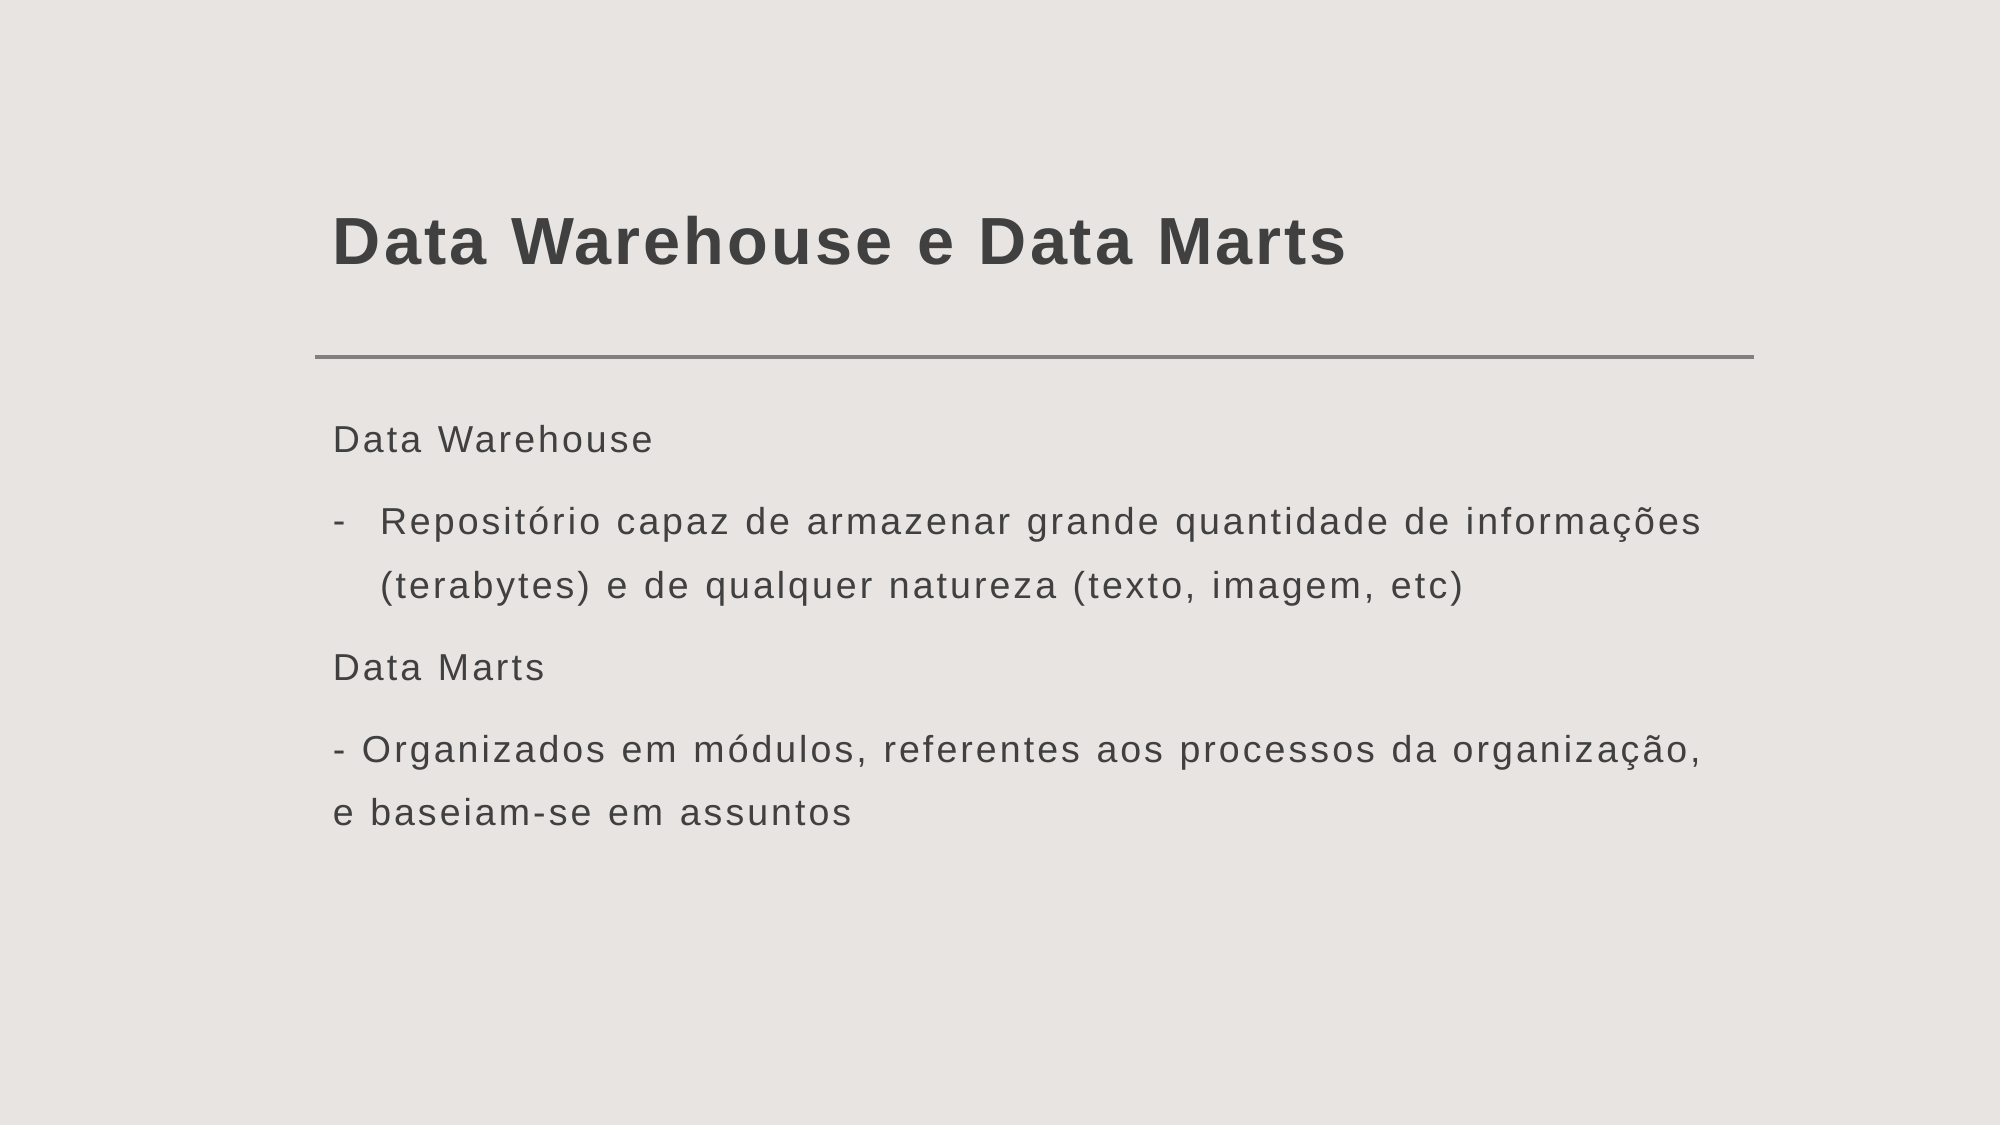

# Data Warehouse e Data Marts
Data Warehouse
Repositório capaz de armazenar grande quantidade de informações (terabytes) e de qualquer natureza (texto, imagem, etc)
Data Marts
- Organizados em módulos, referentes aos processos da organização, e baseiam-se em assuntos